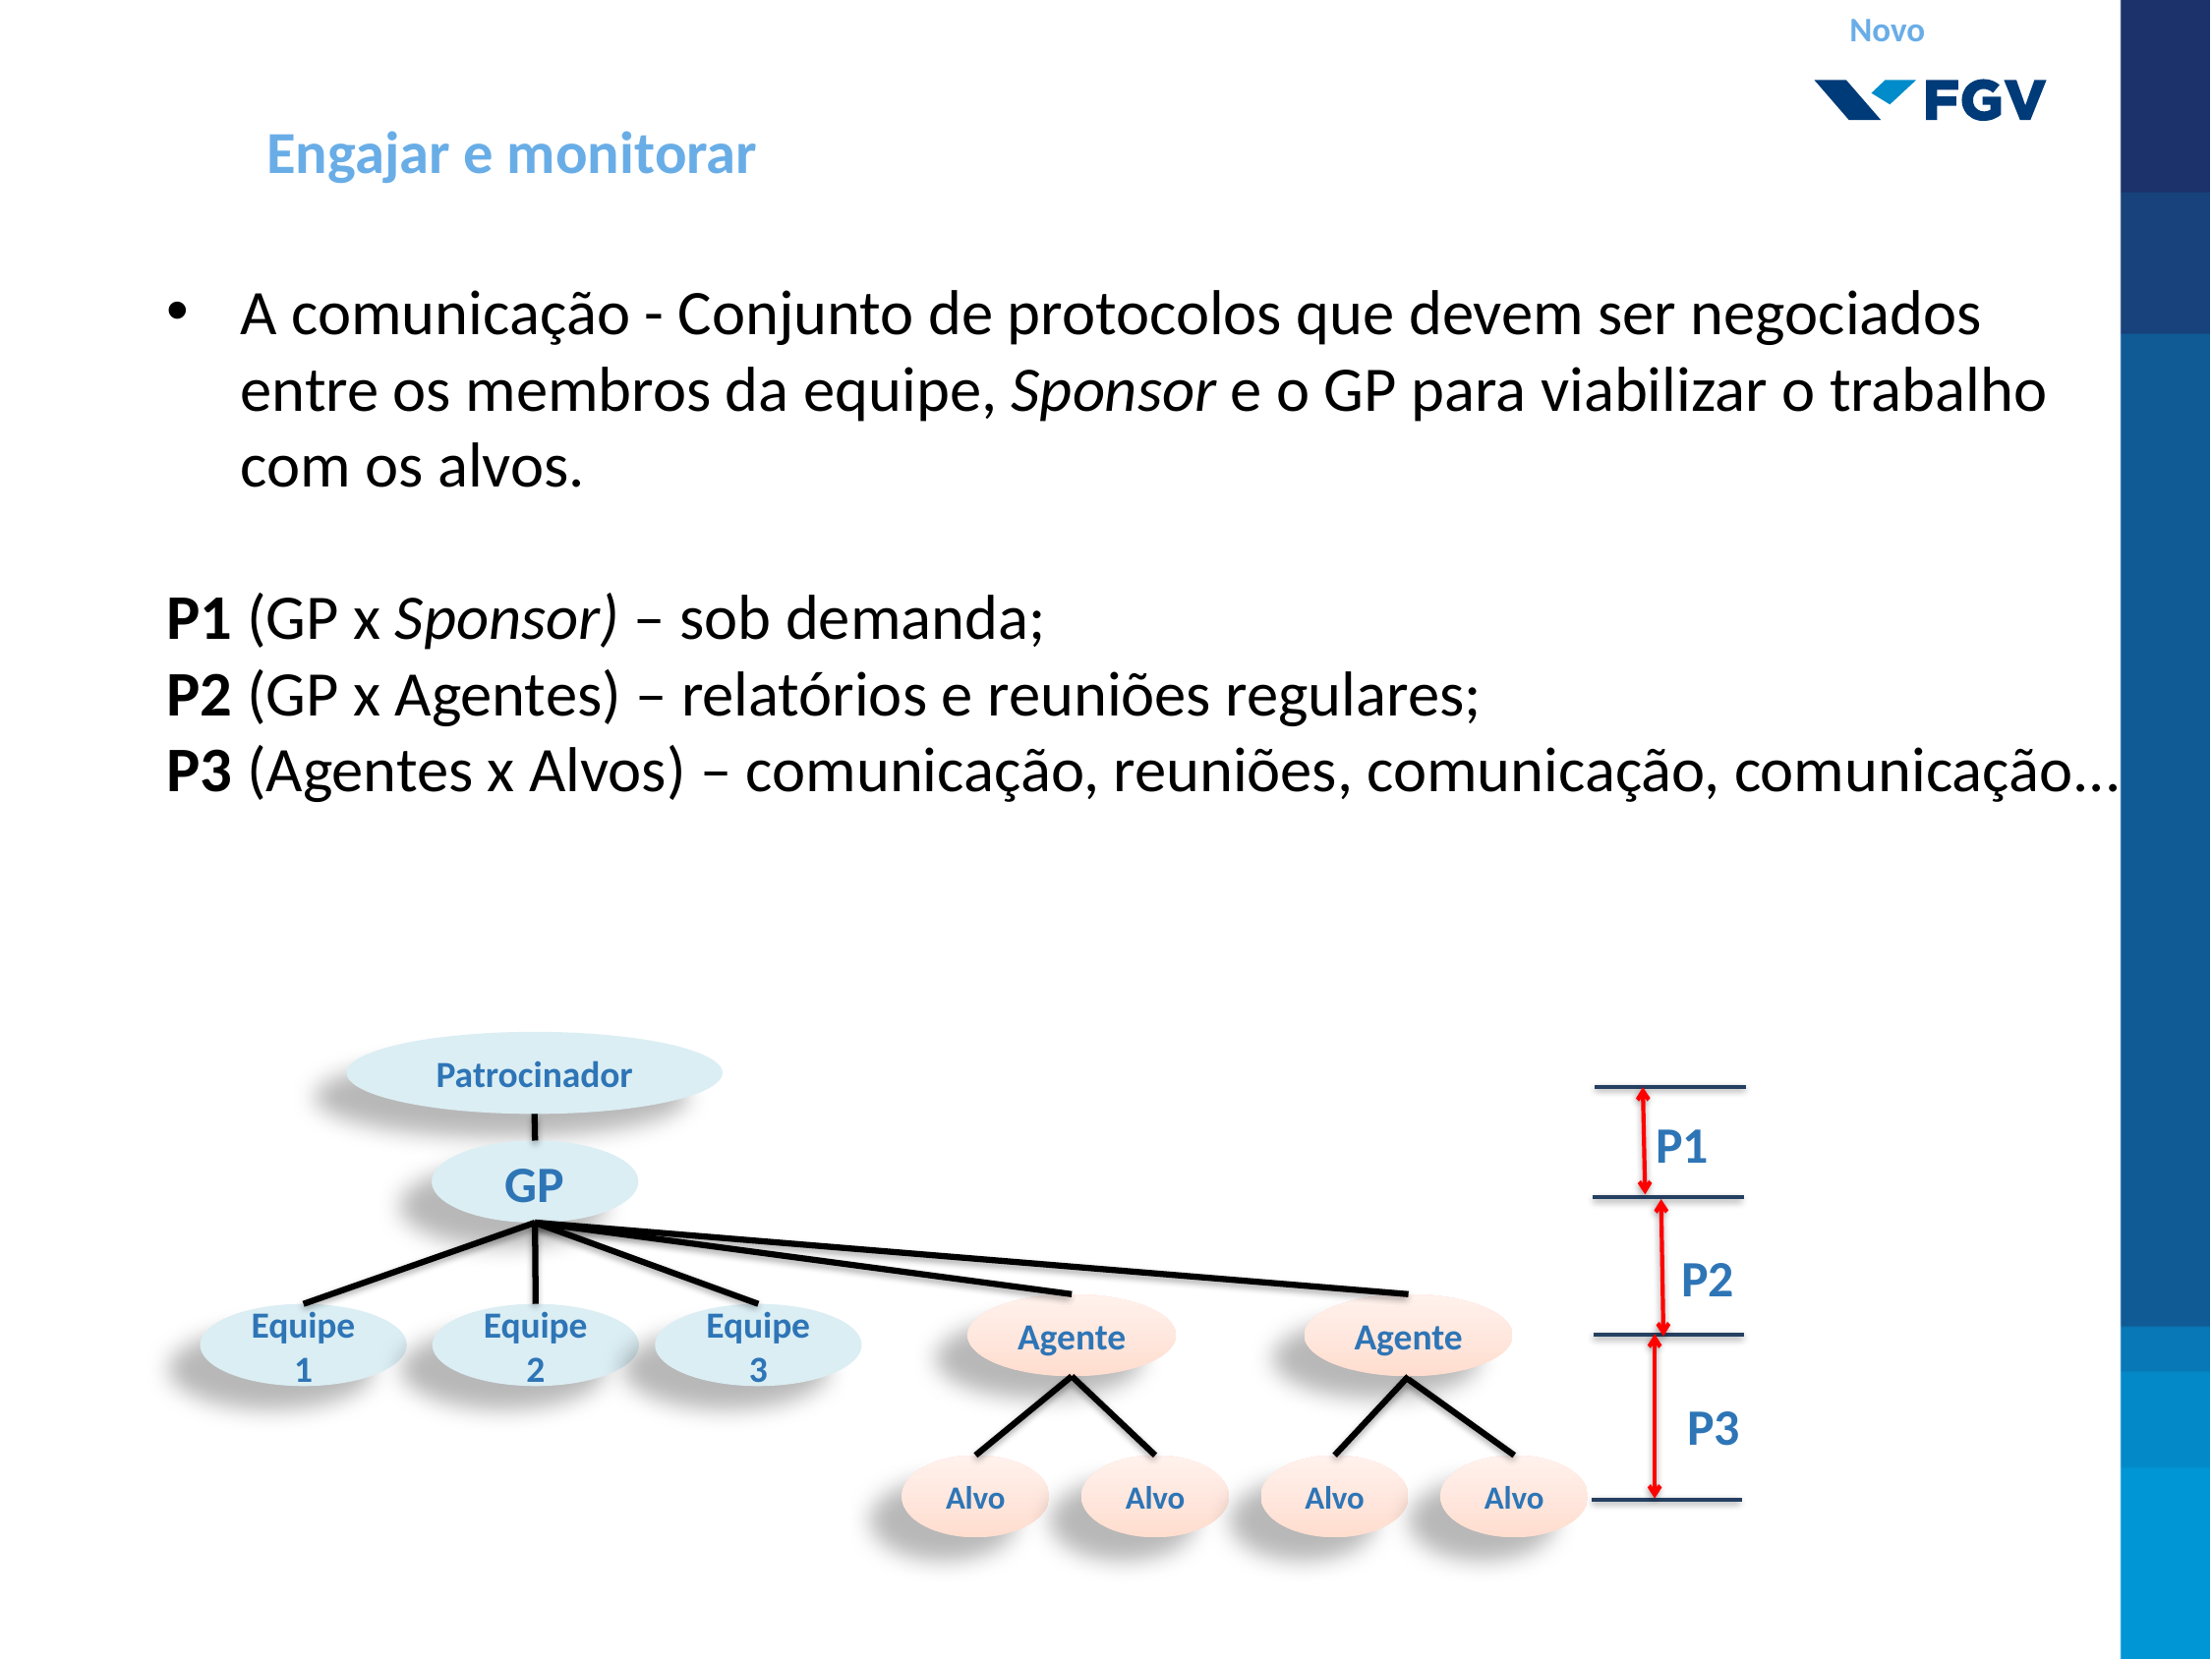

Novo
# Engajar e monitorar
A comunicação - Conjunto de protocolos que devem ser negociados entre os membros da equipe, Sponsor e o GP para viabilizar o trabalho com os alvos.

P1 (GP x Sponsor) – sob demanda;
P2 (GP x Agentes) – relatórios e reuniões regulares;
P3 (Agentes x Alvos) – comunicação, reuniões, comunicação, comunicação...
Patrocinador
GP
Agente
Agente
Equipe 1
Equipe 2
Equipe 3
Alvo
Alvo
Alvo
Alvo
P1
P2
P3